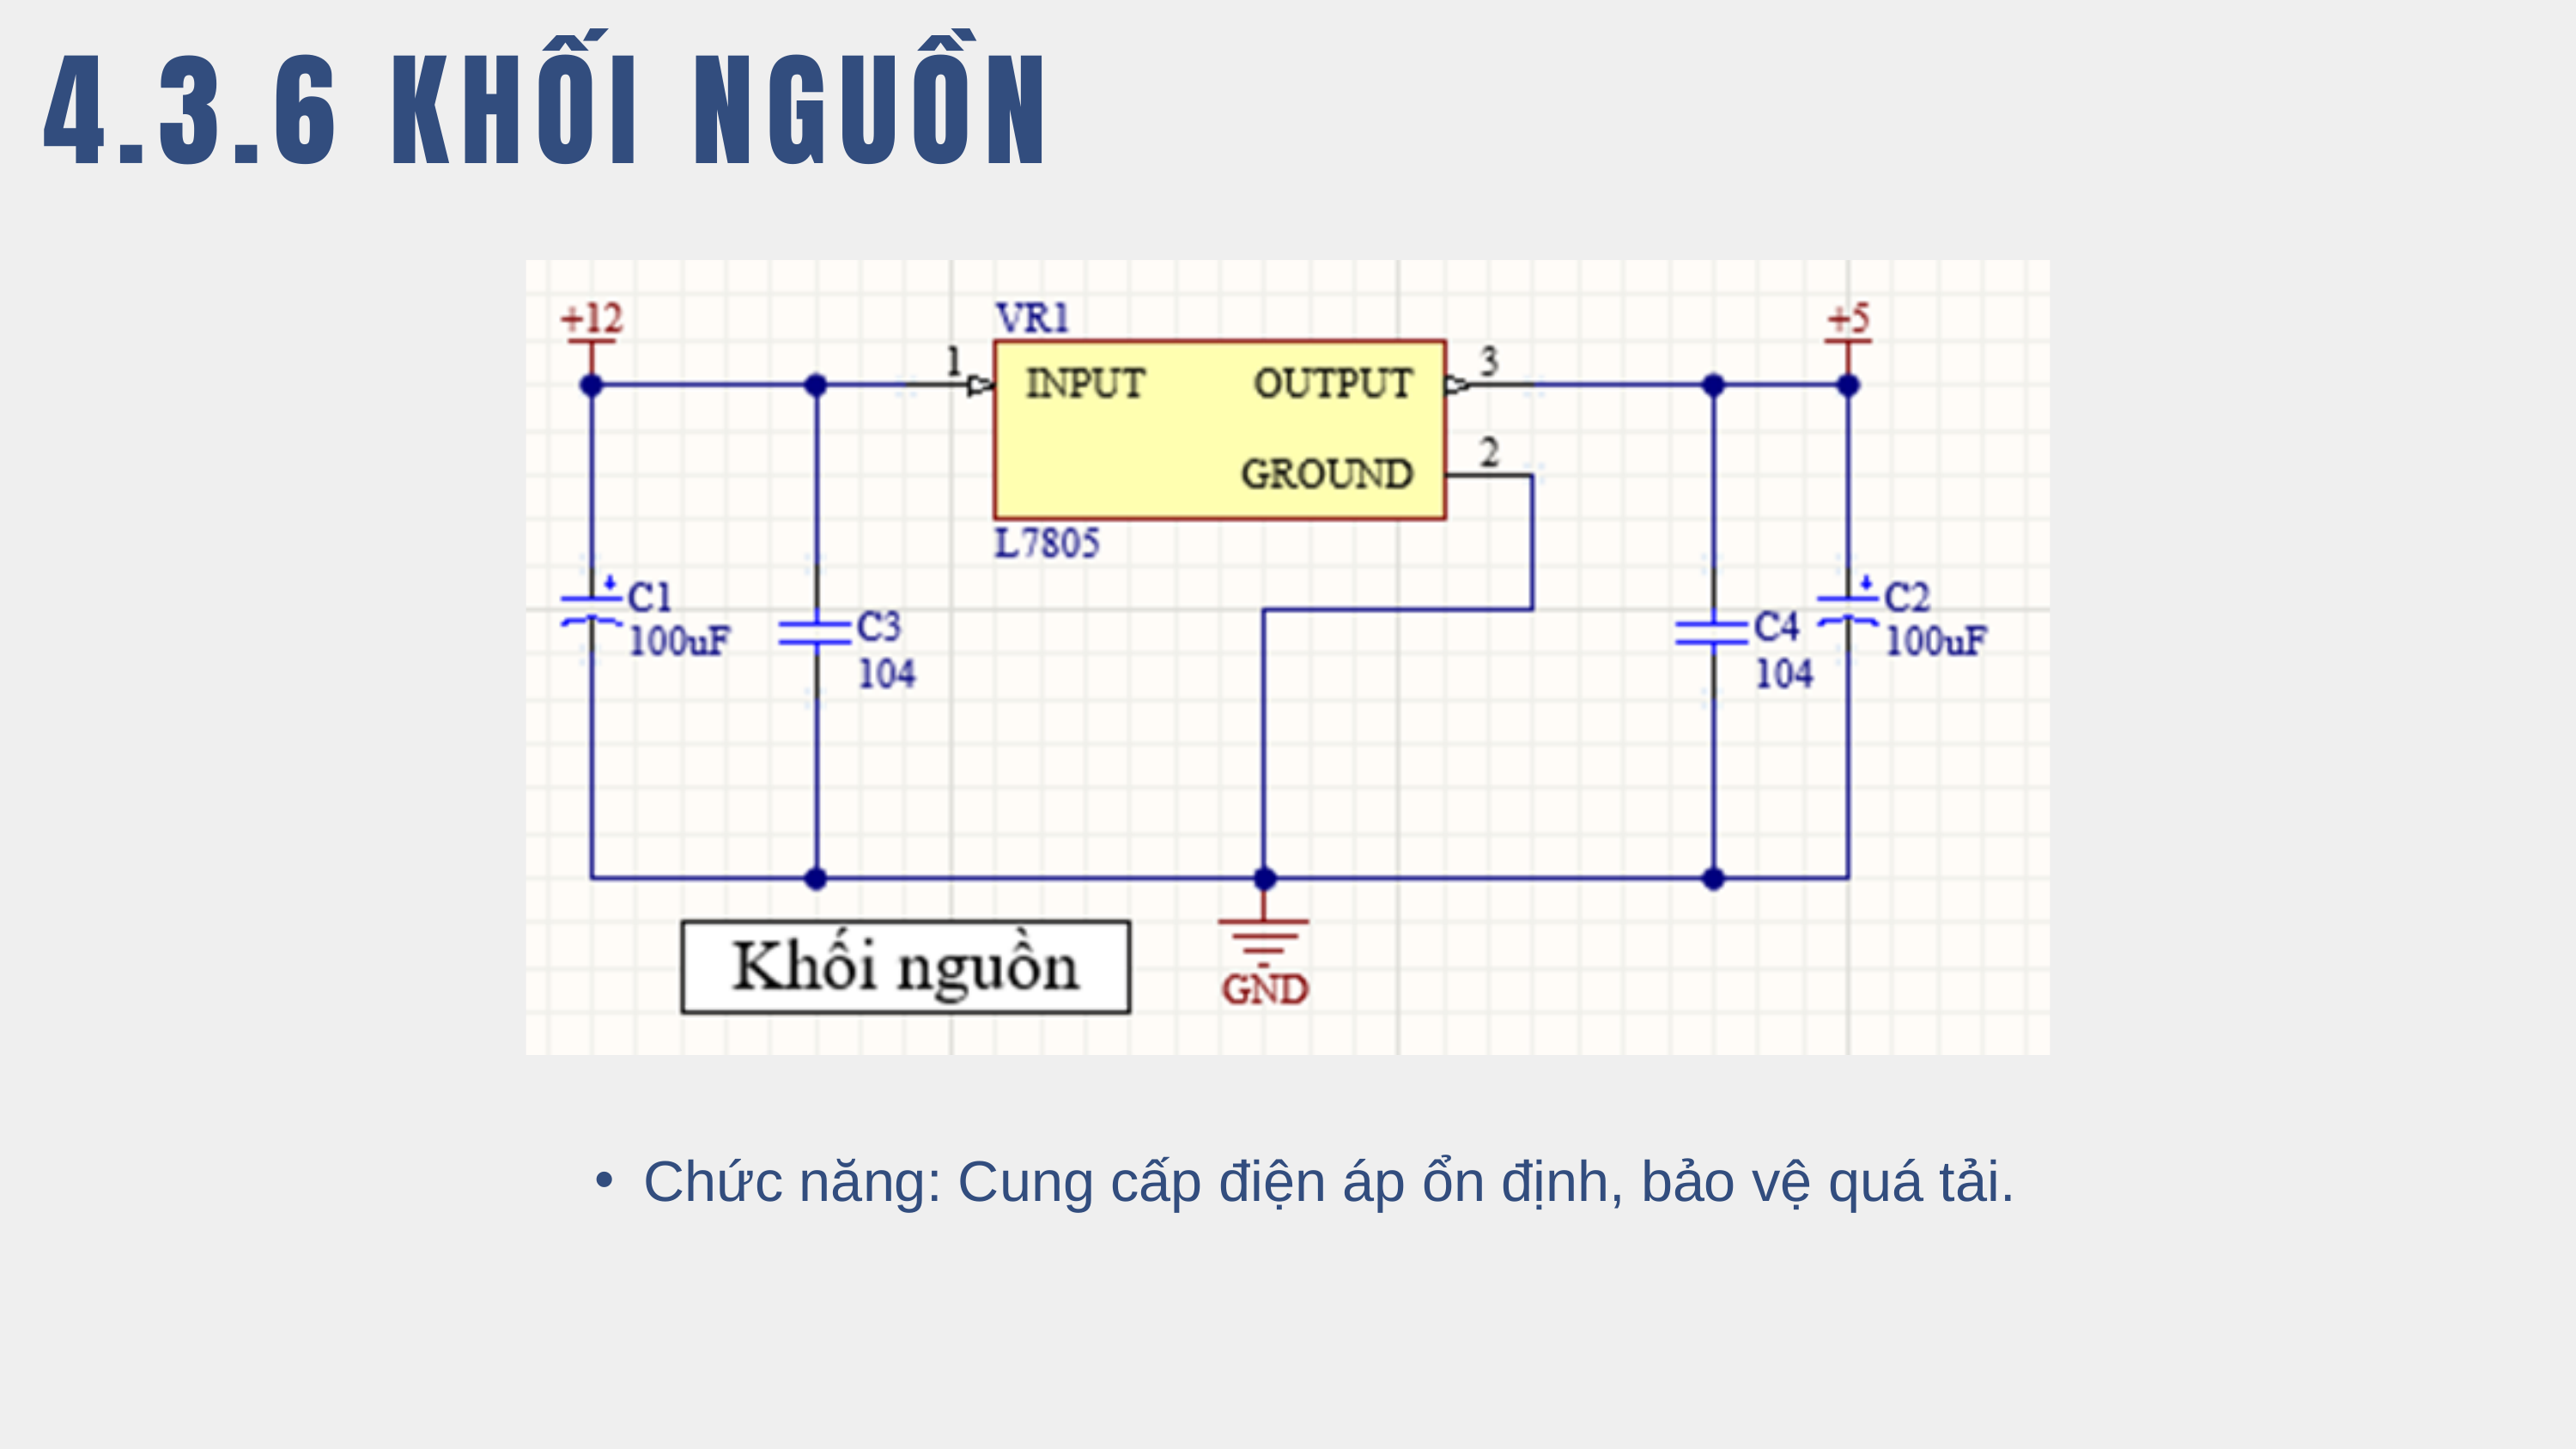

4.3.6 KHỐI NGUỒN

Chức năng: Cung cấp điện áp ổn định, bảo vệ quá tải.